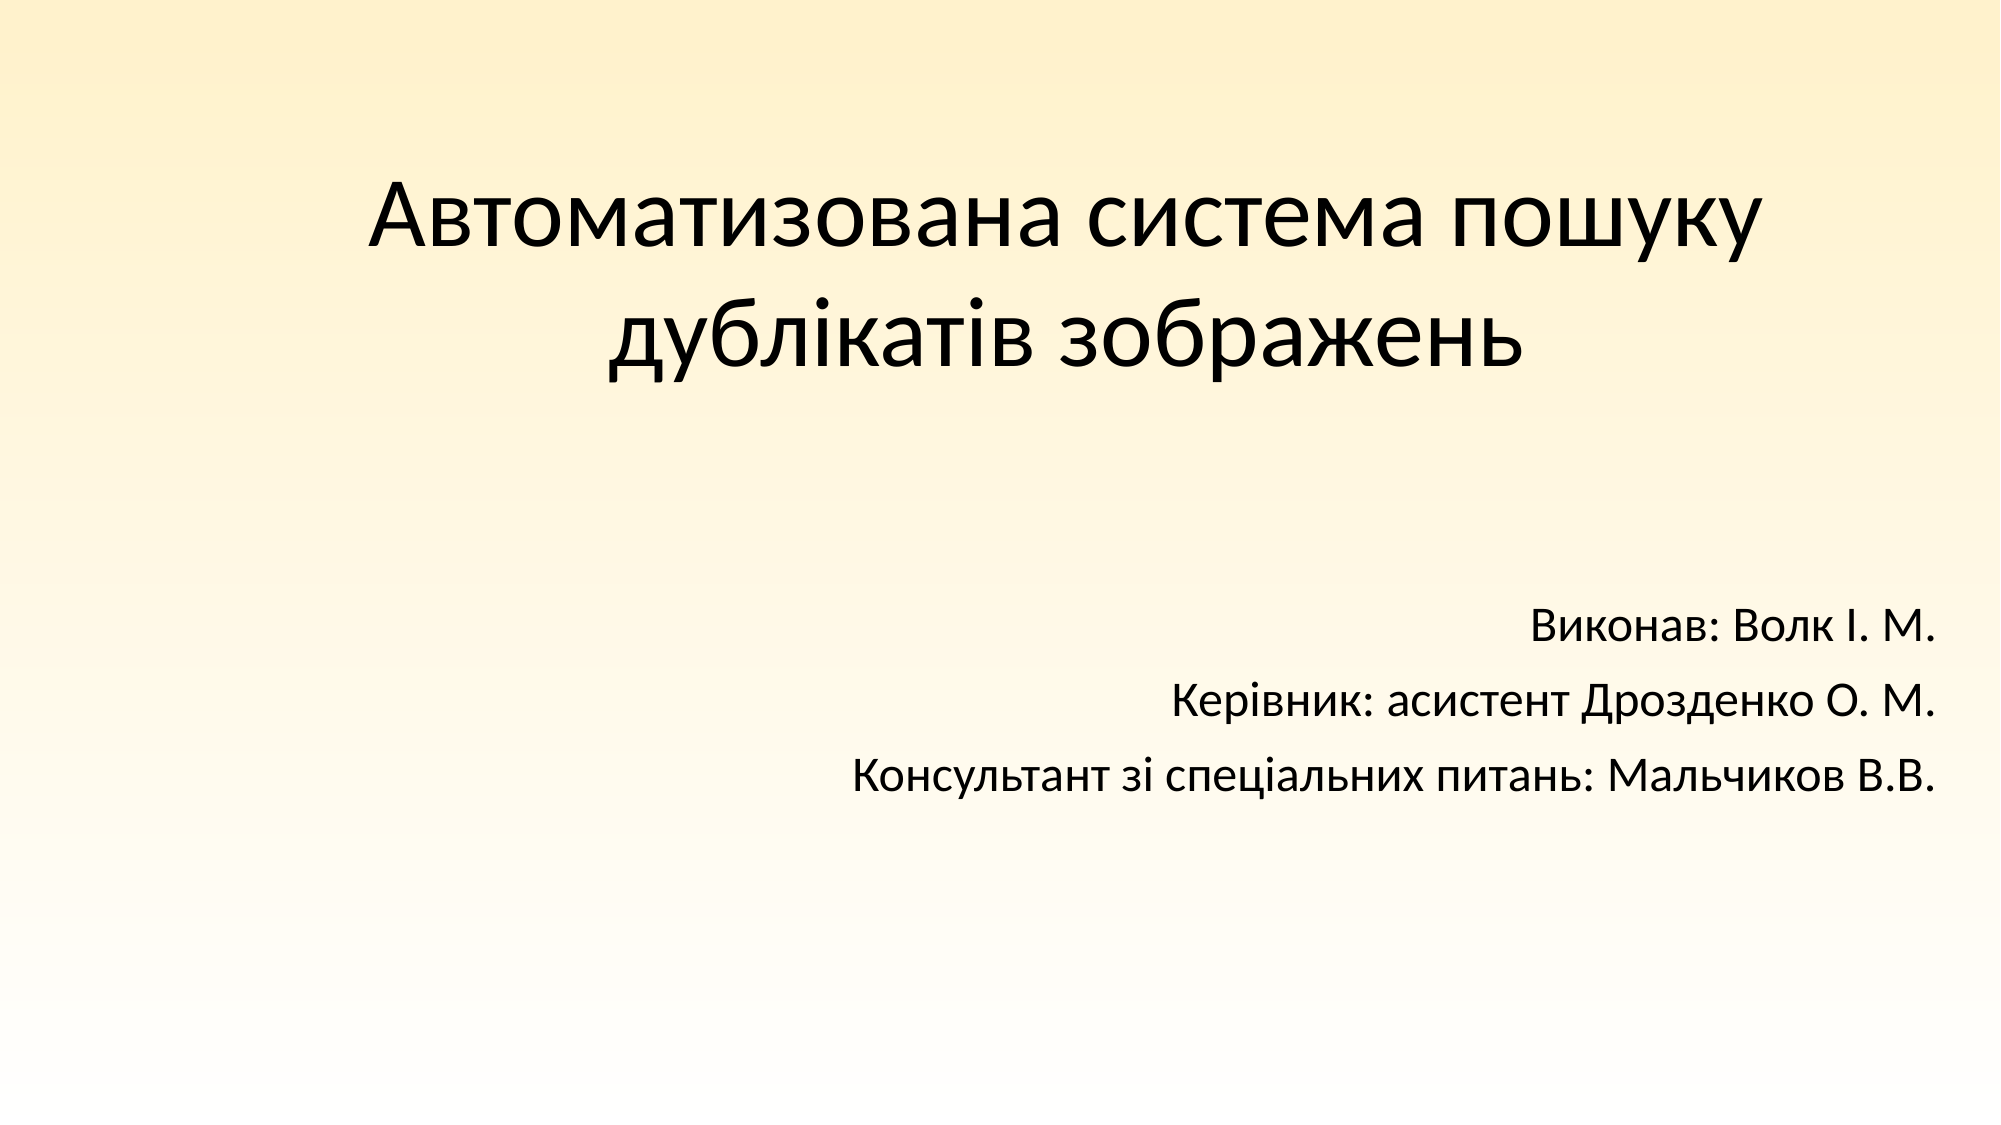

# Автоматизована система пошуку дублікатів зображень
Виконав: Волк І. М.
Керівник: асистент Дрозденко О. М.
Консультант зі спеціальних питань: Мальчиков В.В.